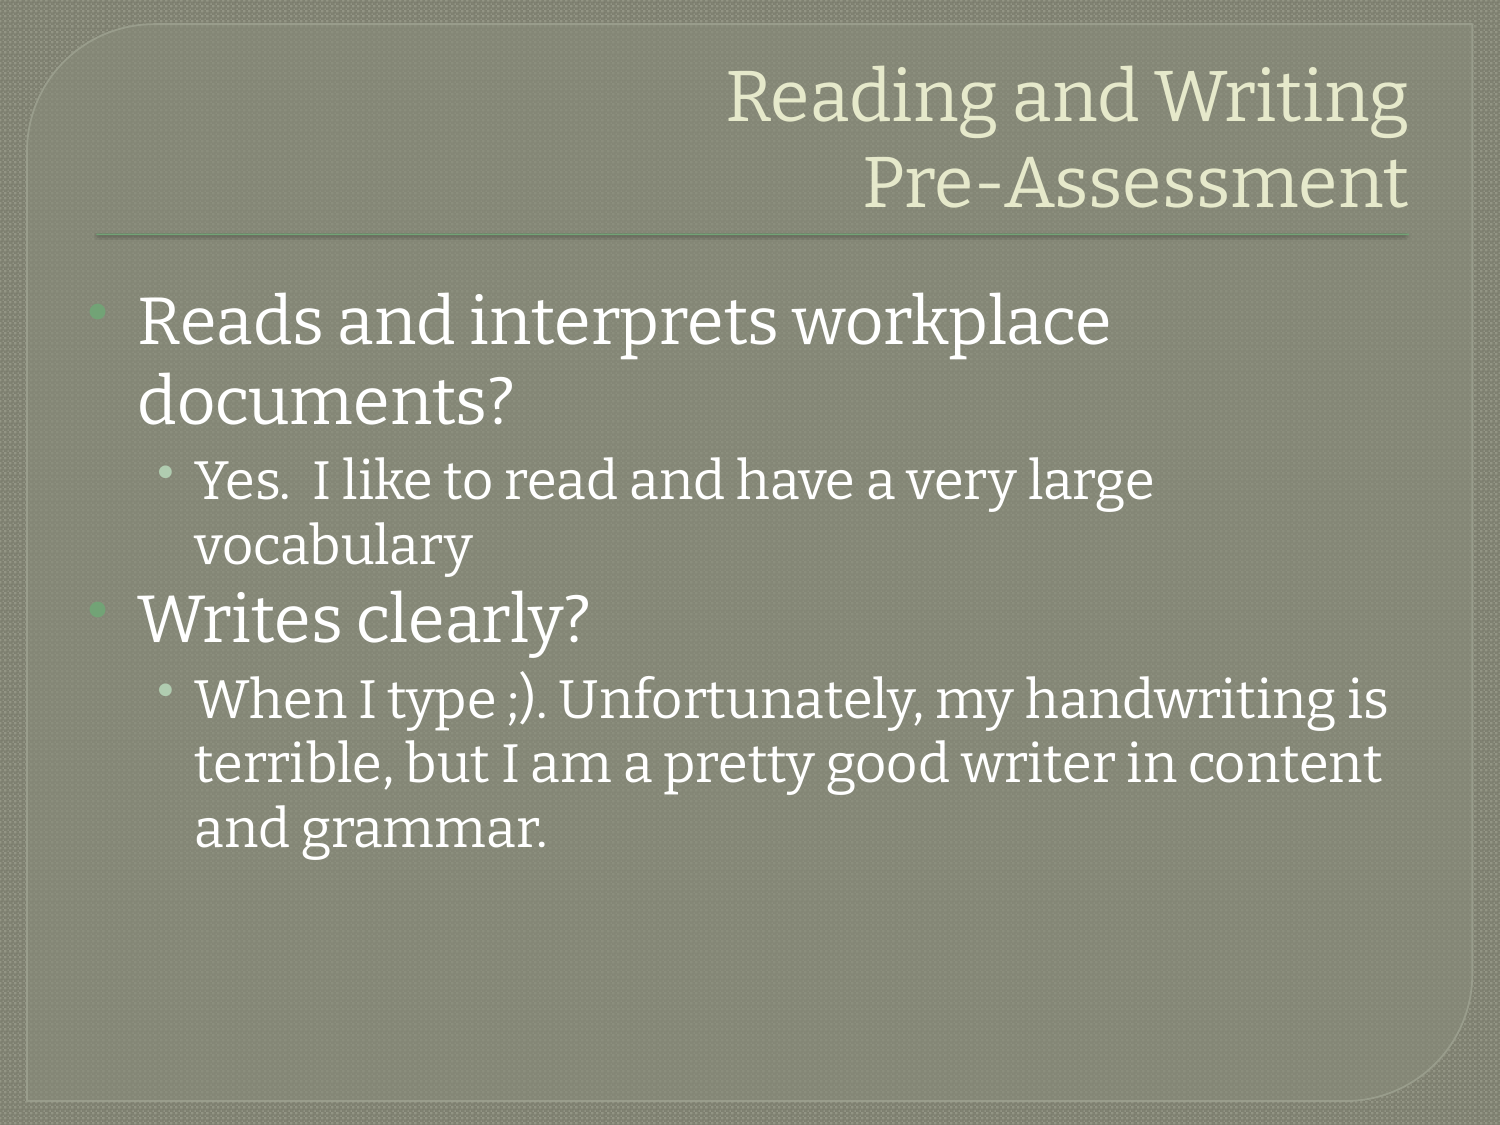

# Reading and Writing Pre-Assessment
Reads and interprets workplace documents?
Yes.  I like to read and have a very large vocabulary
Writes clearly?
When I type ;). Unfortunately, my handwriting is terrible, but I am a pretty good writer in content and grammar.